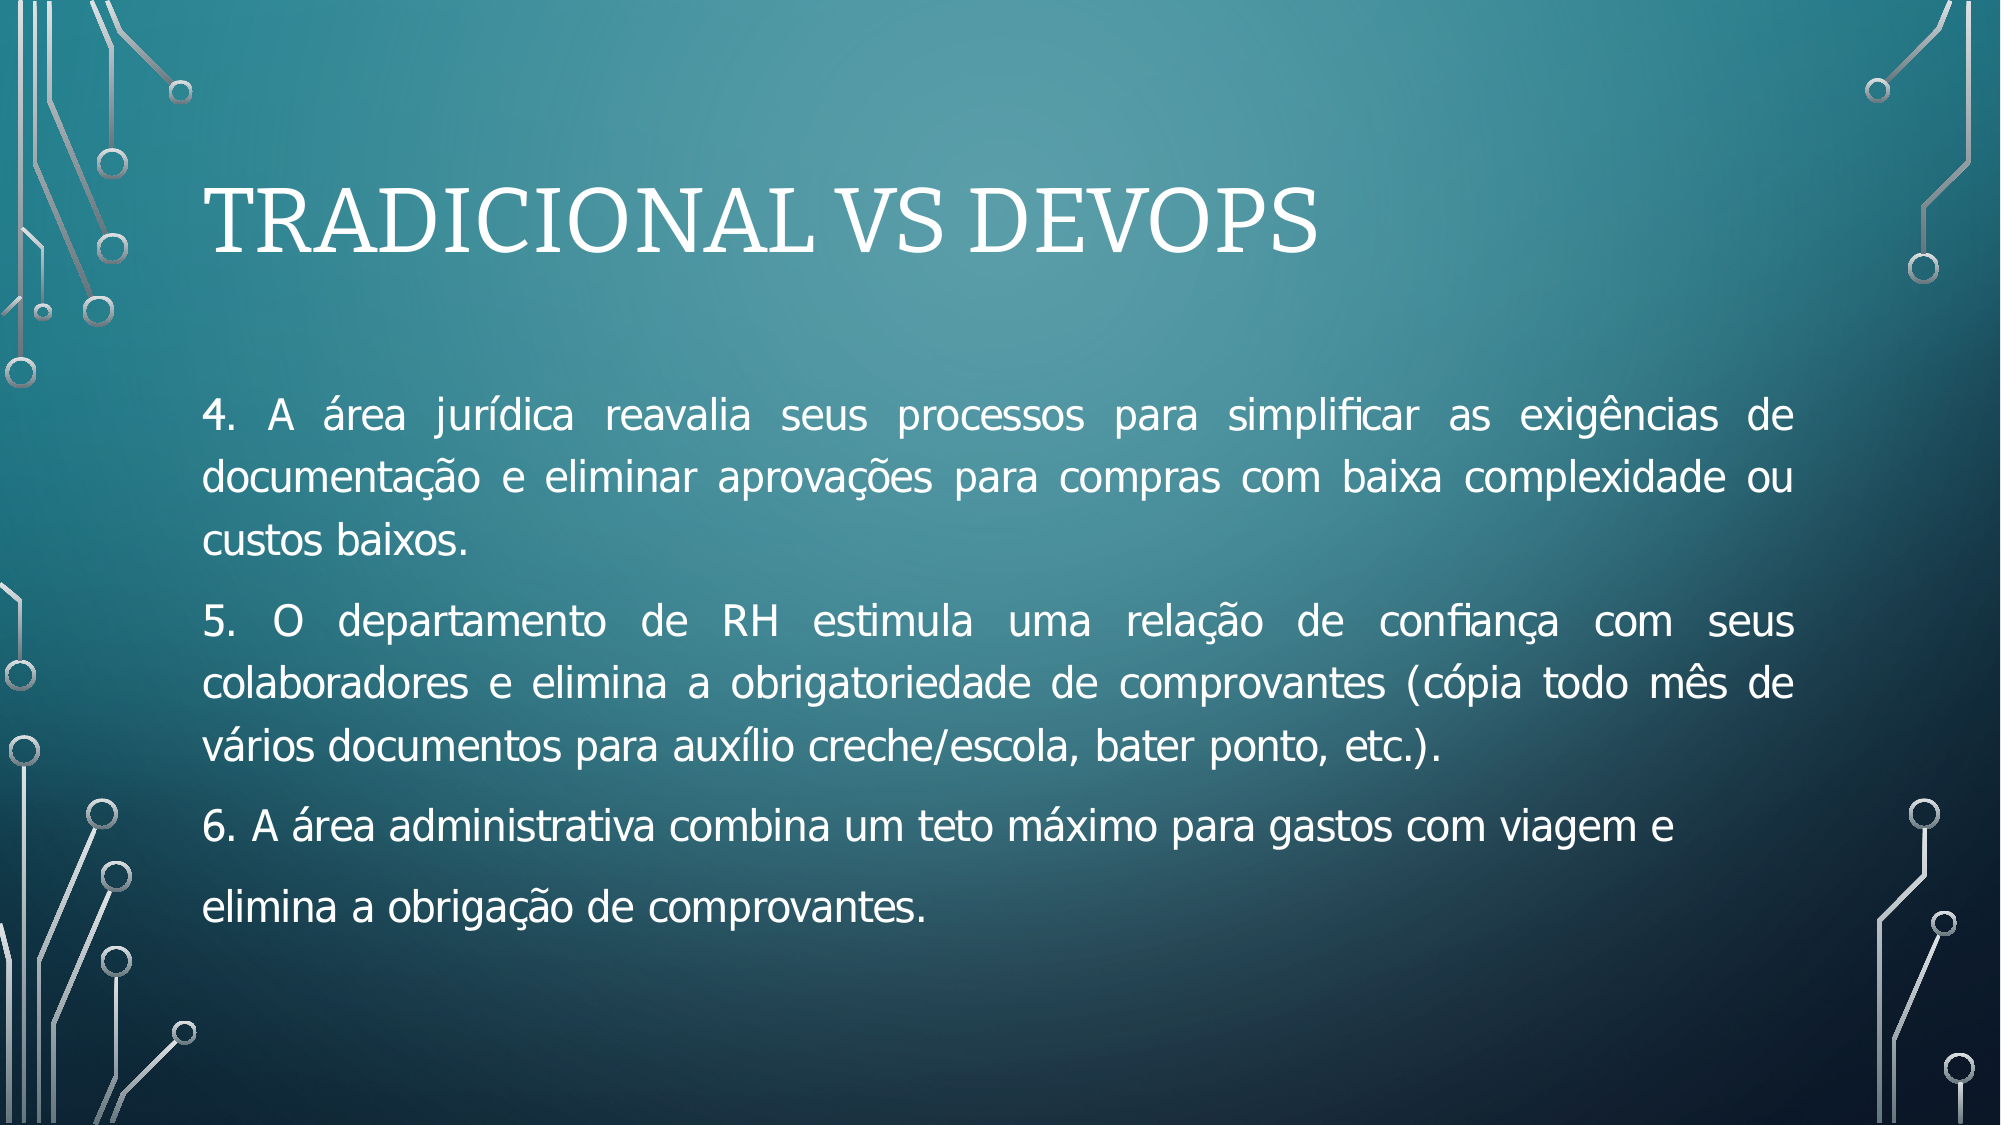

# Tradicional vs DEVOPS
4. A área jurídica reavalia seus processos para simplificar as exigências de documentação e eliminar aprovações para compras com baixa complexidade ou custos baixos.
5. O departamento de RH estimula uma relação de confiança com seus colaboradores e elimina a obrigatoriedade de comprovantes (cópia todo mês de vários documentos para auxílio creche/escola, bater ponto, etc.).
6. A área administrativa combina um teto máximo para gastos com viagem e
elimina a obrigação de comprovantes.